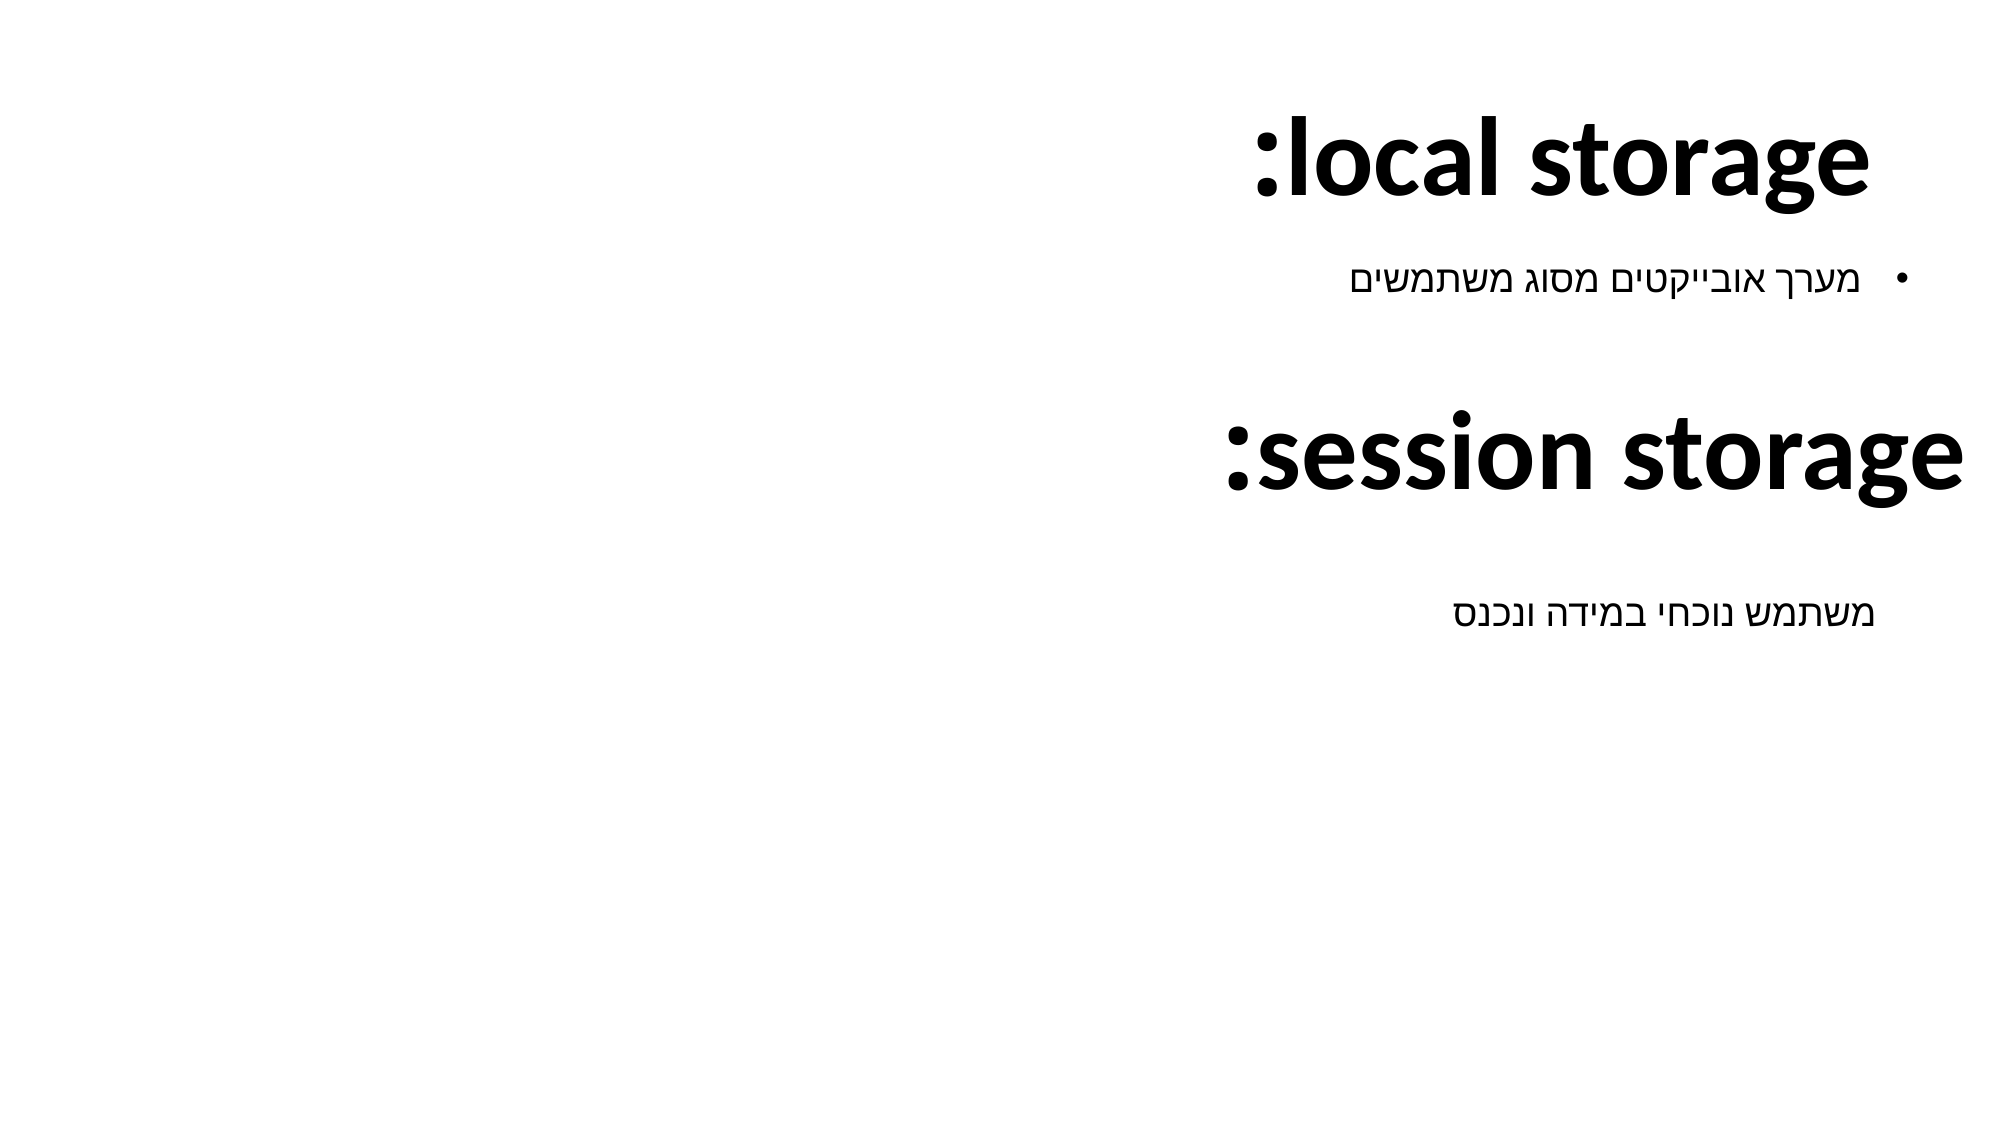

local storage:
מערך אובייקטים מסוג משתמשים
session storage:
משתמש נוכחי במידה ונכנס